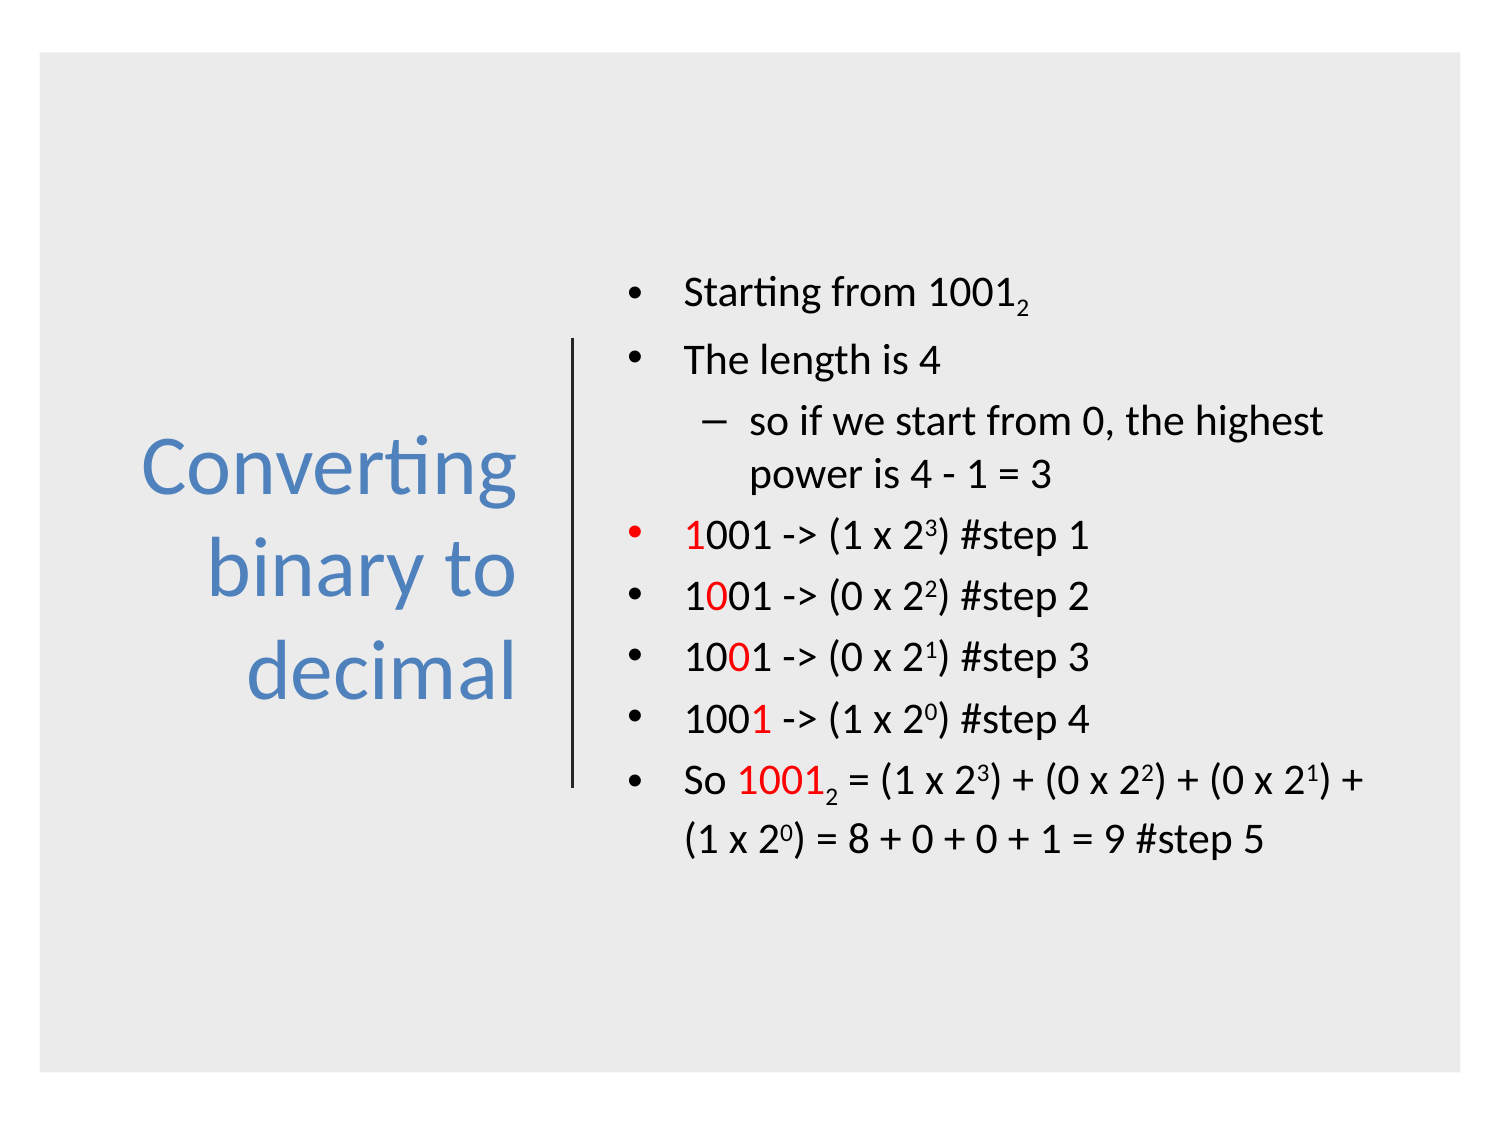

# Converting binary to decimal
Starting from 10012
The length is 4
so if we start from 0, the highest power is 4 - 1 = 3
1001 -> (1 x 23) #step 1
1001 -> (0 x 22) #step 2
1001 -> (0 x 21) #step 3
1001 -> (1 x 20) #step 4
So 10012 = (1 x 23) + (0 x 22) + (0 x 21) + (1 x 20) = 8 + 0 + 0 + 1 = 9 #step 5